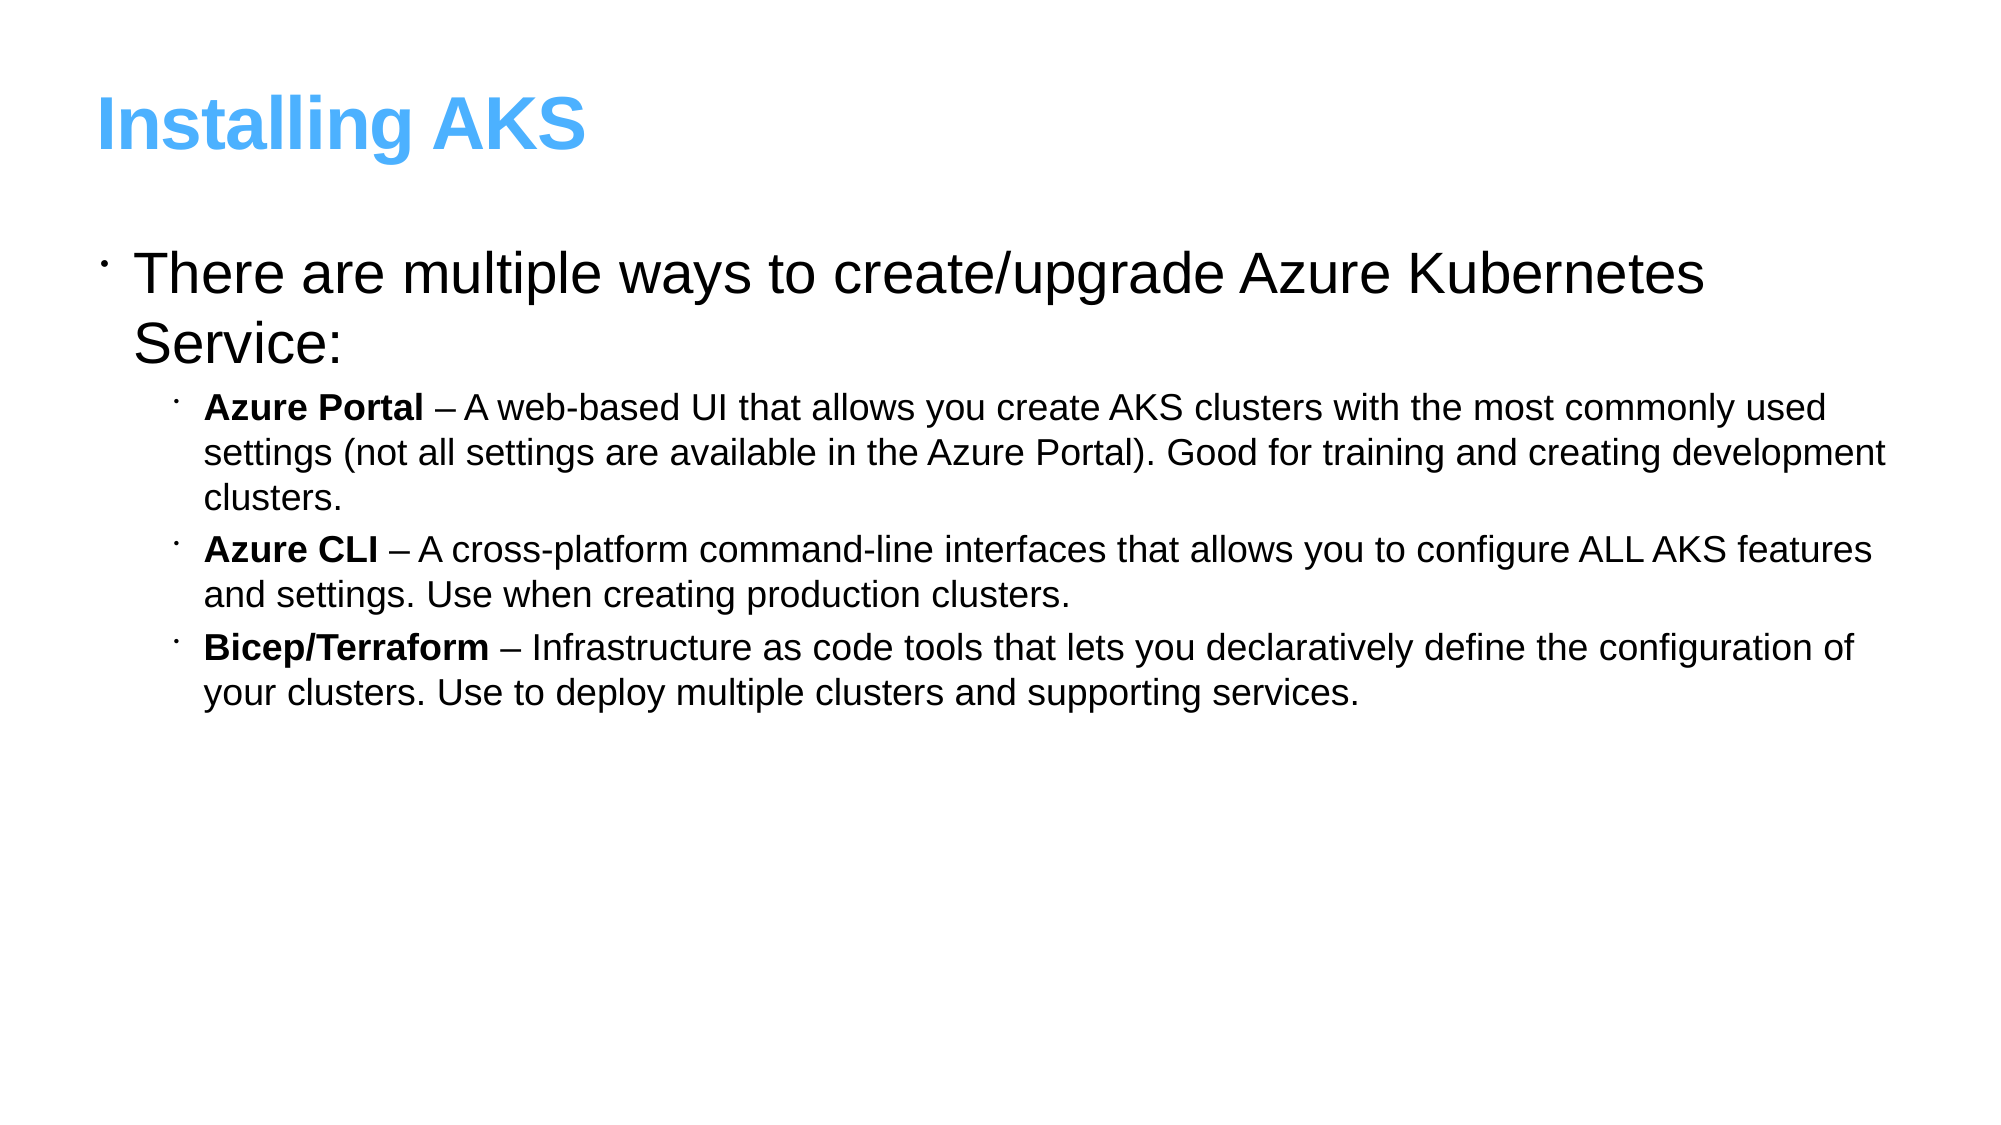

# Installing AKS
There are multiple ways to create/upgrade Azure Kubernetes Service:
Azure Portal – A web-based UI that allows you create AKS clusters with the most commonly used settings (not all settings are available in the Azure Portal). Good for training and creating development clusters.
Azure CLI – A cross-platform command-line interfaces that allows you to configure ALL AKS features and settings. Use when creating production clusters.
Bicep/Terraform – Infrastructure as code tools that lets you declaratively define the configuration of your clusters. Use to deploy multiple clusters and supporting services.